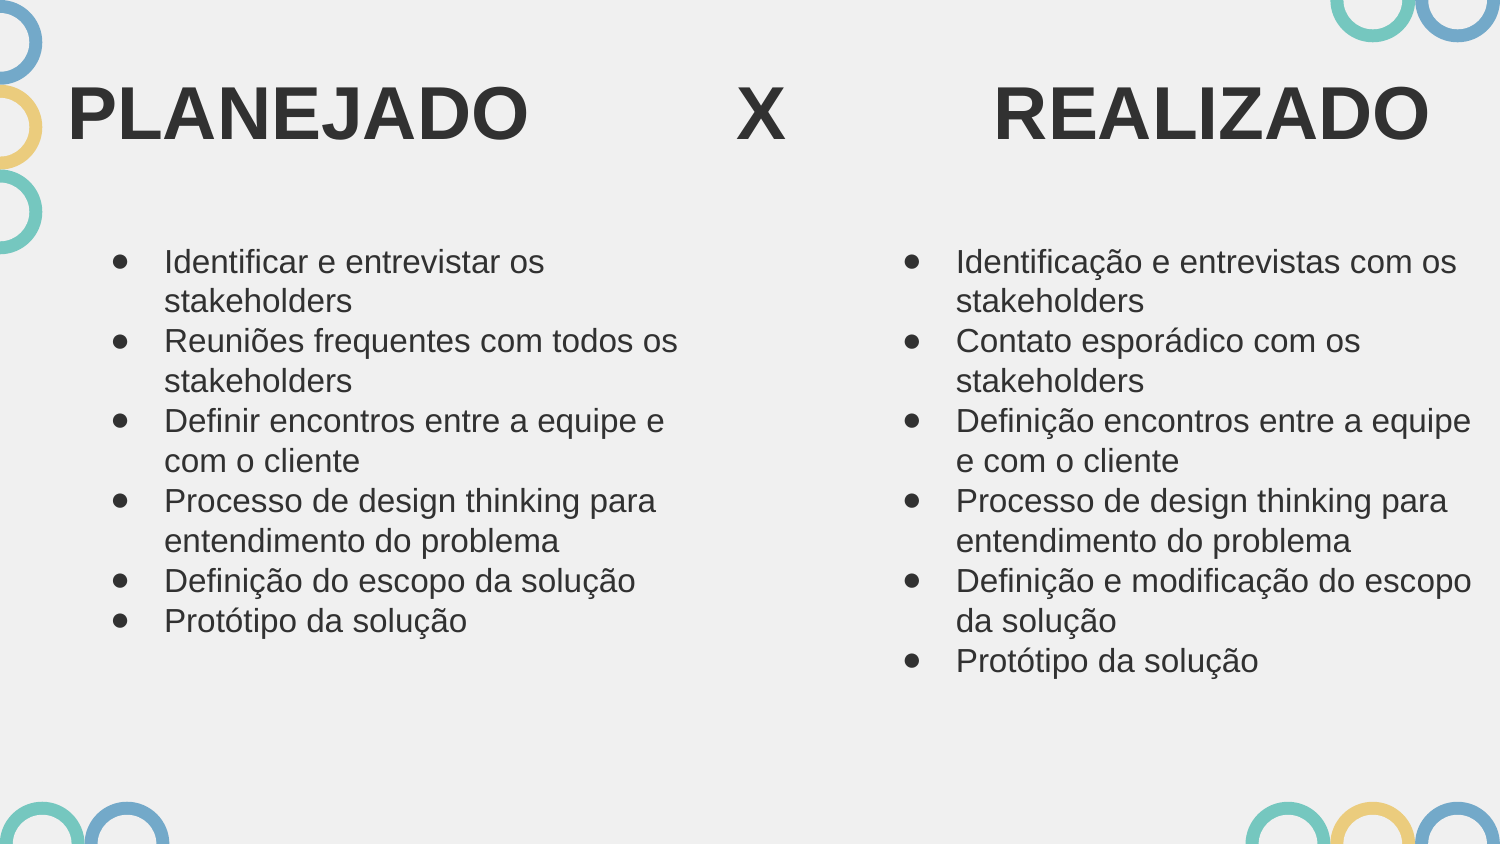

PLANEJADO          X          REALIZADO
Identificar e entrevistar os stakeholders
Reuniões frequentes com todos os stakeholders
Definir encontros entre a equipe e com o cliente
Processo de design thinking para entendimento do problema
Definição do escopo da solução
Protótipo da solução

Identificação e entrevistas com os stakeholders
Contato esporádico com os stakeholders
Definição encontros entre a equipe e com o cliente
Processo de design thinking para entendimento do problema
Definição e modificação do escopo da solução
Protótipo da solução